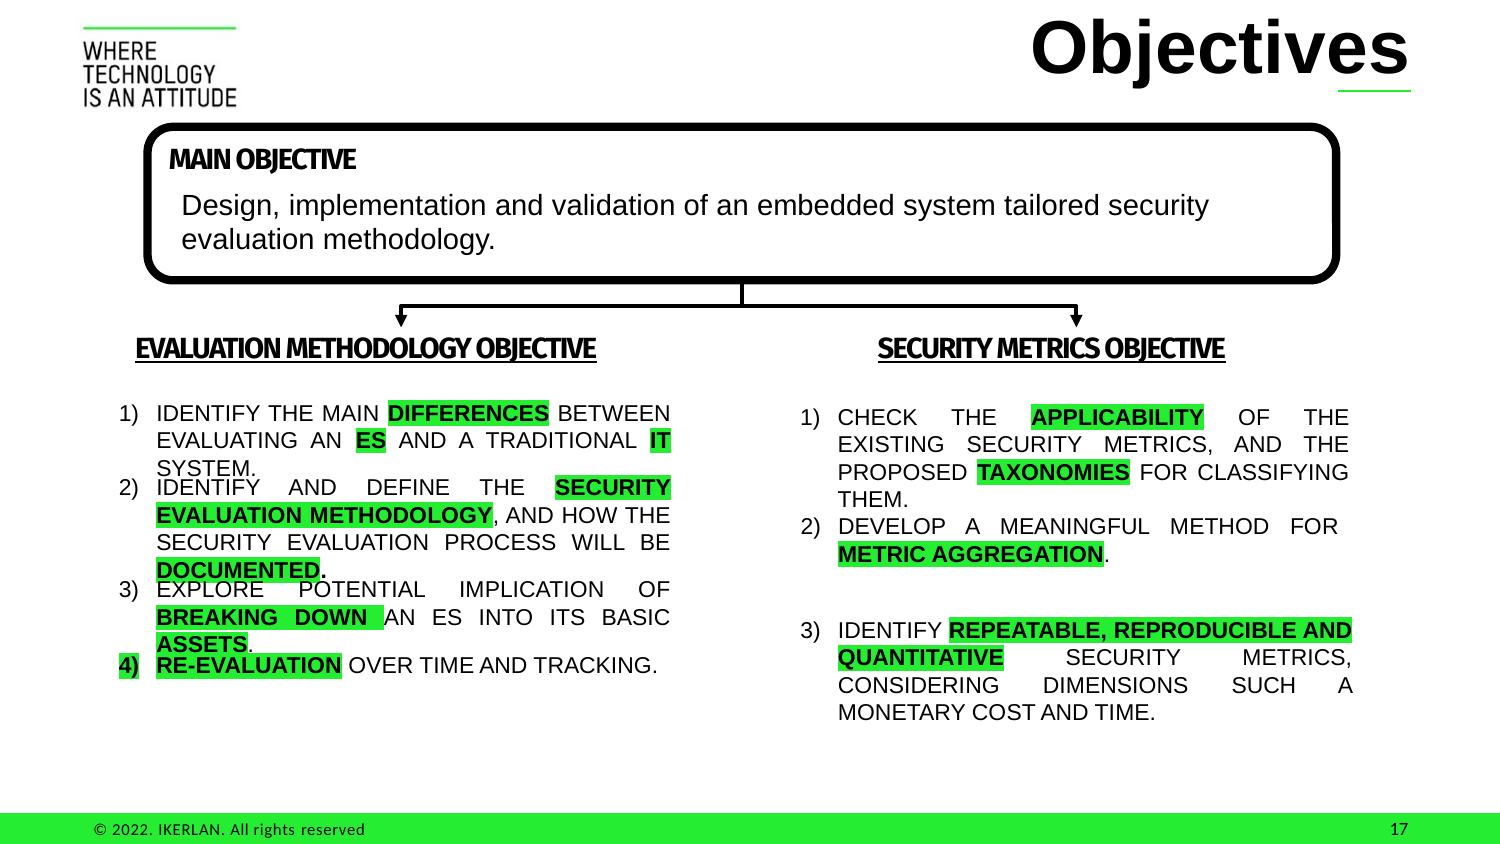

# Objectives

MAIN OBJECTIVE
Design, implementation and validation of an embedded system tailored security evaluation methodology.
SECURITY METRICS OBJECTIVE
EVALUATION METHODOLOGY OBJECTIVE
IDENTIFY THE MAIN DIFFERENCES BETWEEN EVALUATING AN ES AND A TRADITIONAL IT SYSTEM.
CHECK THE APPLICABILITY OF THE EXISTING SECURITY METRICS, AND THE PROPOSED TAXONOMIES FOR CLASSIFYING THEM.
IDENTIFY AND DEFINE THE SECURITY EVALUATION METHODOLOGY, AND HOW THE SECURITY EVALUATION PROCESS WILL BE DOCUMENTED.
DEVELOP A MEANINGFUL METHOD FOR METRIC AGGREGATION.
EXPLORE POTENTIAL IMPLICATION OF BREAKING DOWN AN ES INTO ITS BASIC ASSETS.
IDENTIFY REPEATABLE, REPRODUCIBLE AND QUANTITATIVE SECURITY METRICS, CONSIDERING DIMENSIONS SUCH A MONETARY COST AND TIME.
RE-EVALUATION OVER TIME AND TRACKING.
17